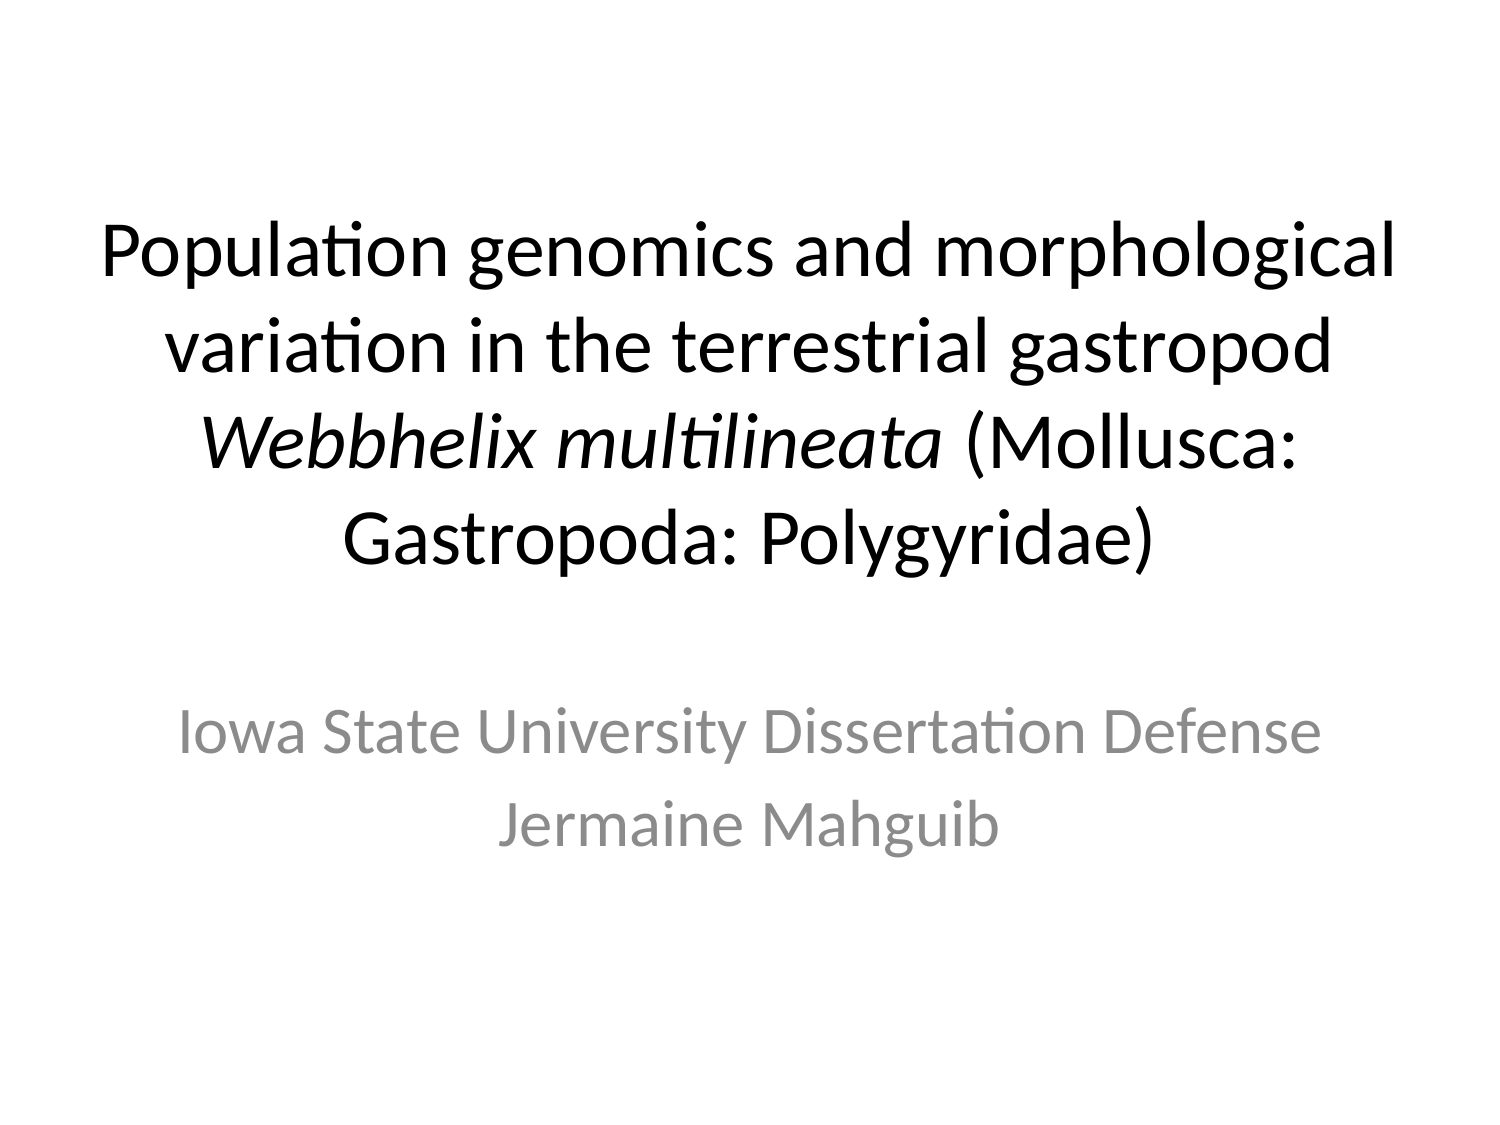

# Population genomics and morphological variation in the terrestrial gastropod Webbhelix multilineata (Mollusca: Gastropoda: Polygyridae)
Iowa State University Dissertation Defense
Jermaine Mahguib